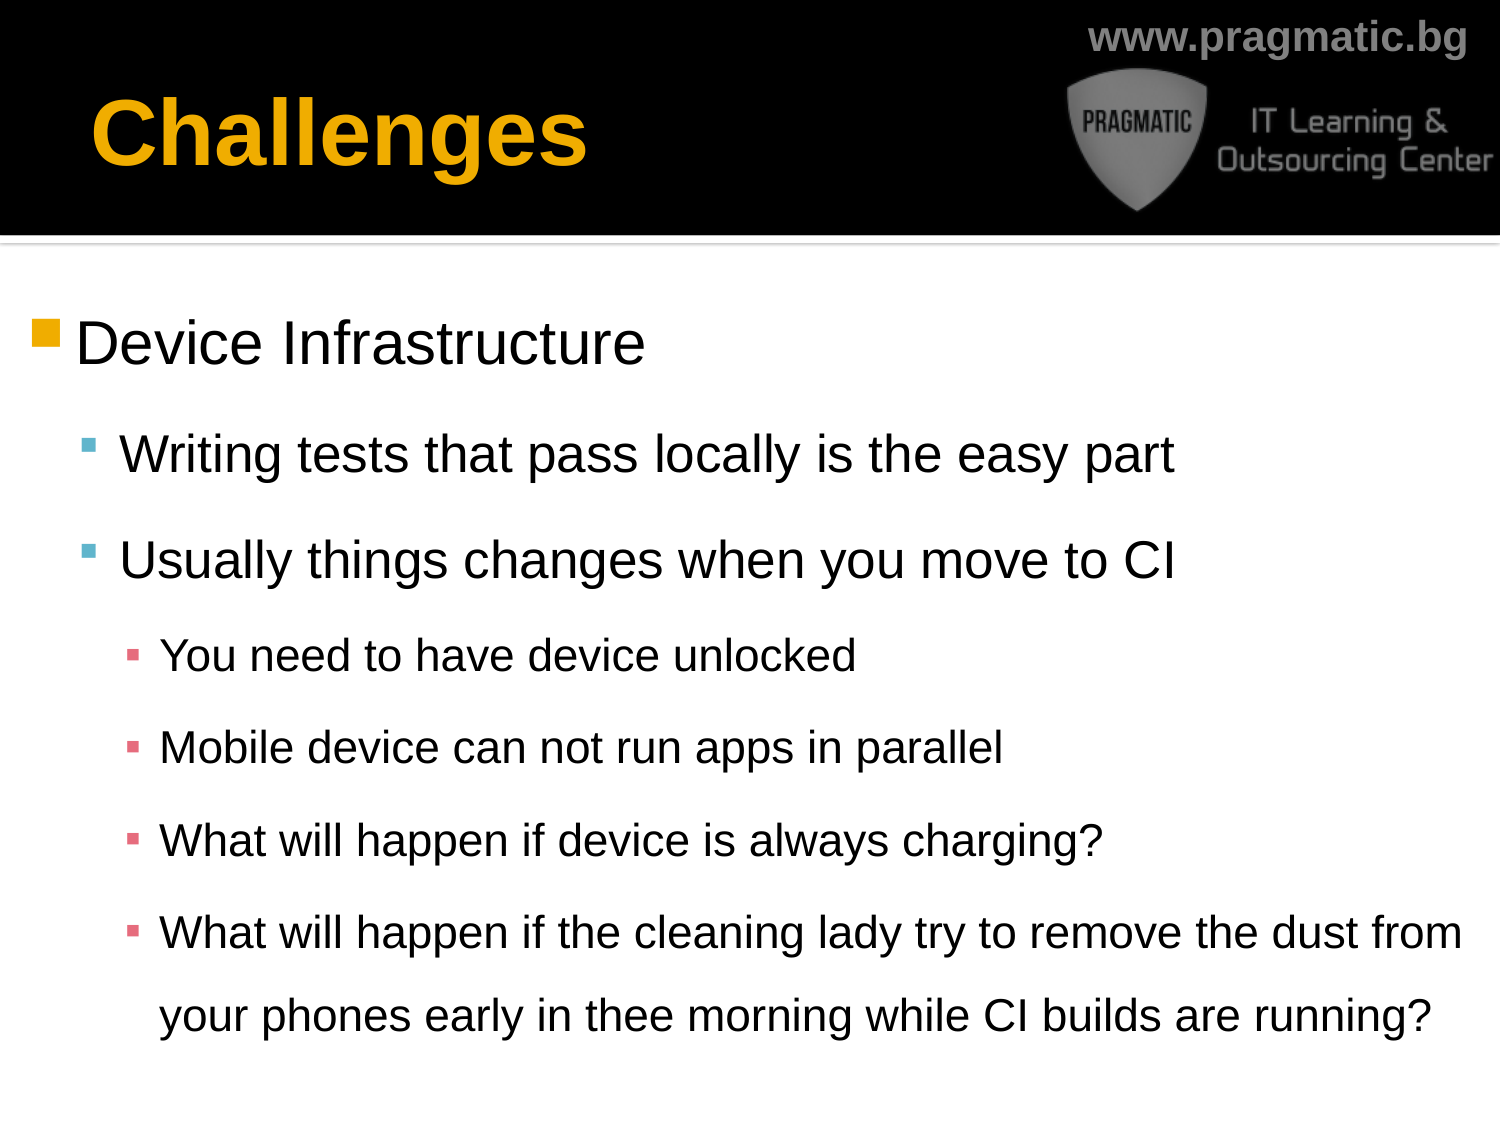

# Challenges
Device Infrastructure
Writing tests that pass locally is the easy part
Usually things changes when you move to CI
You need to have device unlocked
Mobile device can not run apps in parallel
What will happen if device is always charging?
What will happen if the cleaning lady try to remove the dust from your phones early in thee morning while CI builds are running?